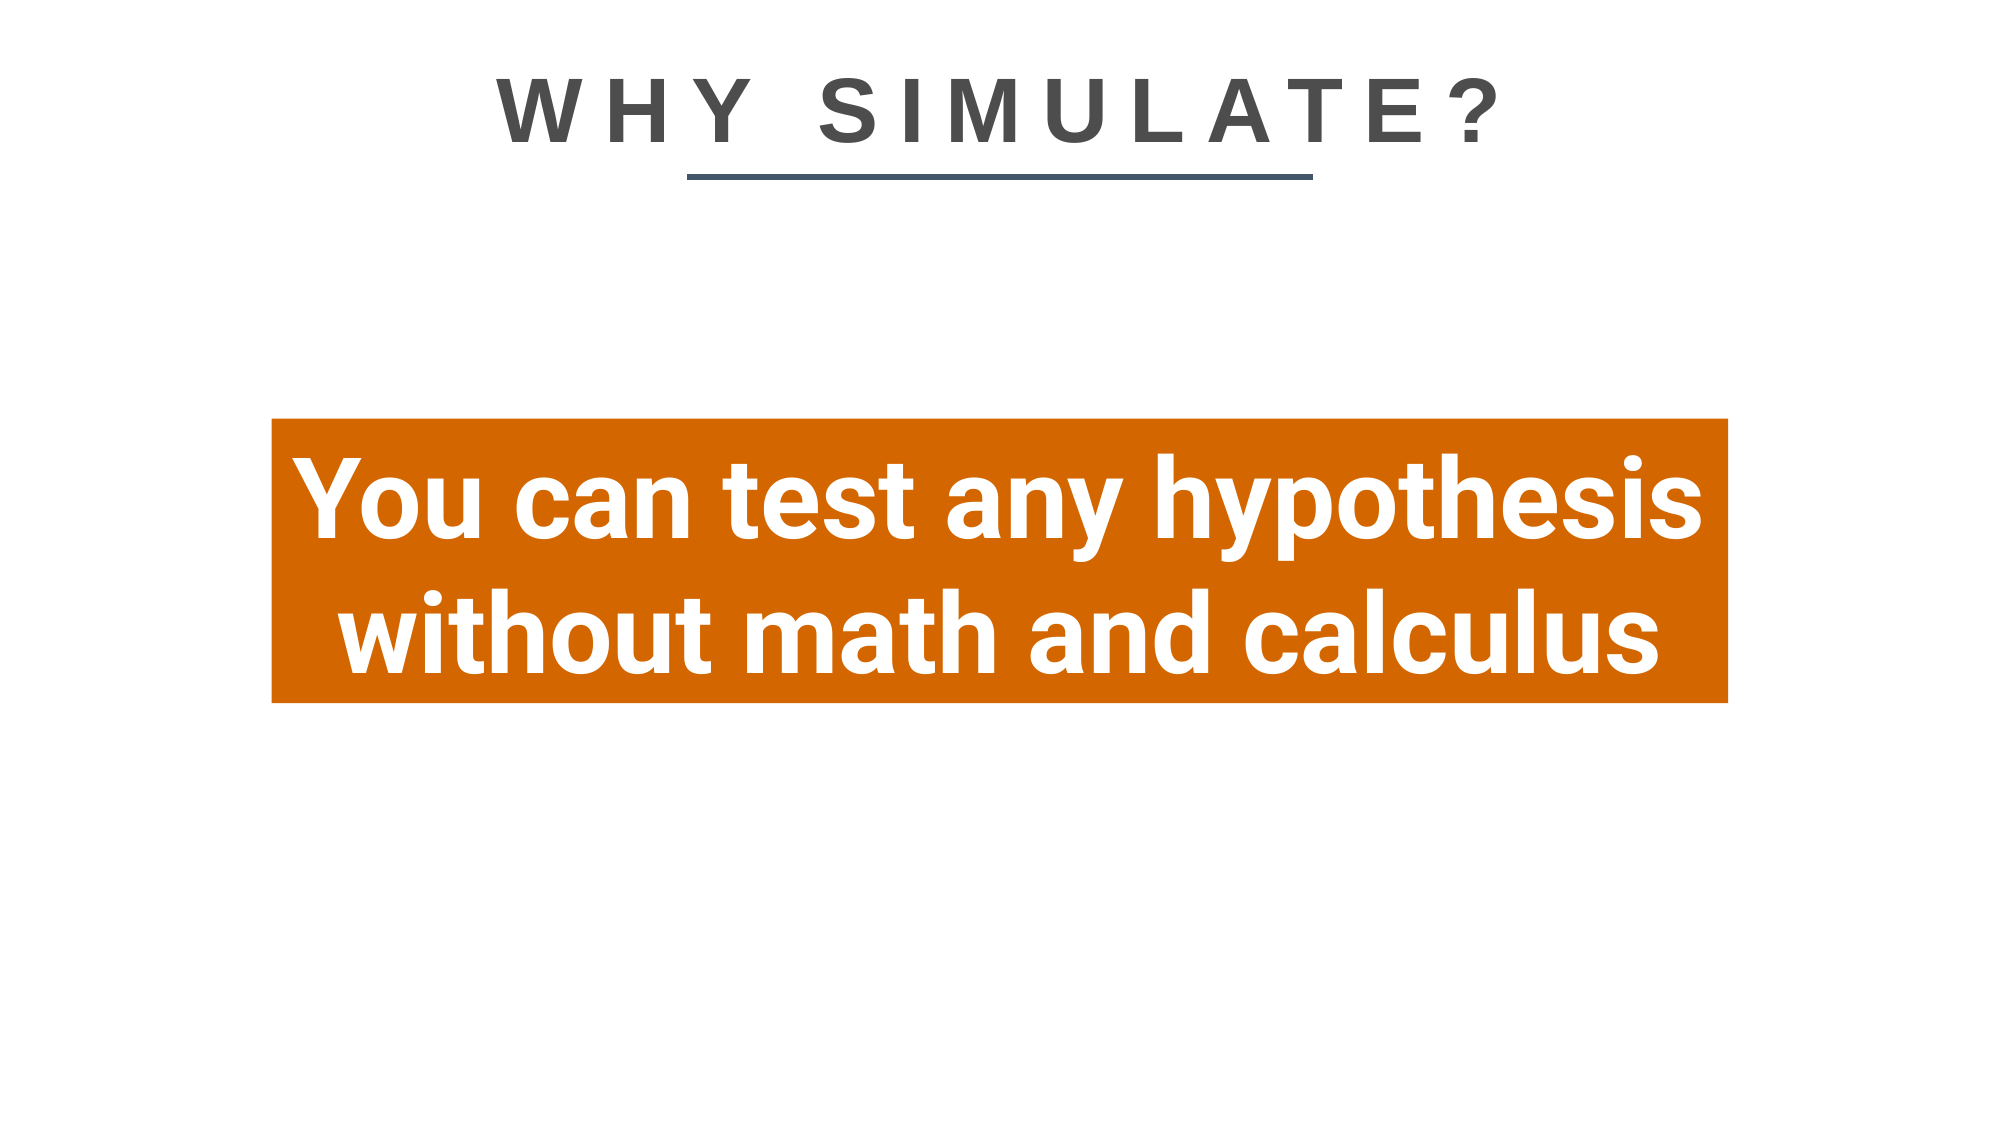

# WHY SIMULATE?
You can test any hypothesis without math and calculus